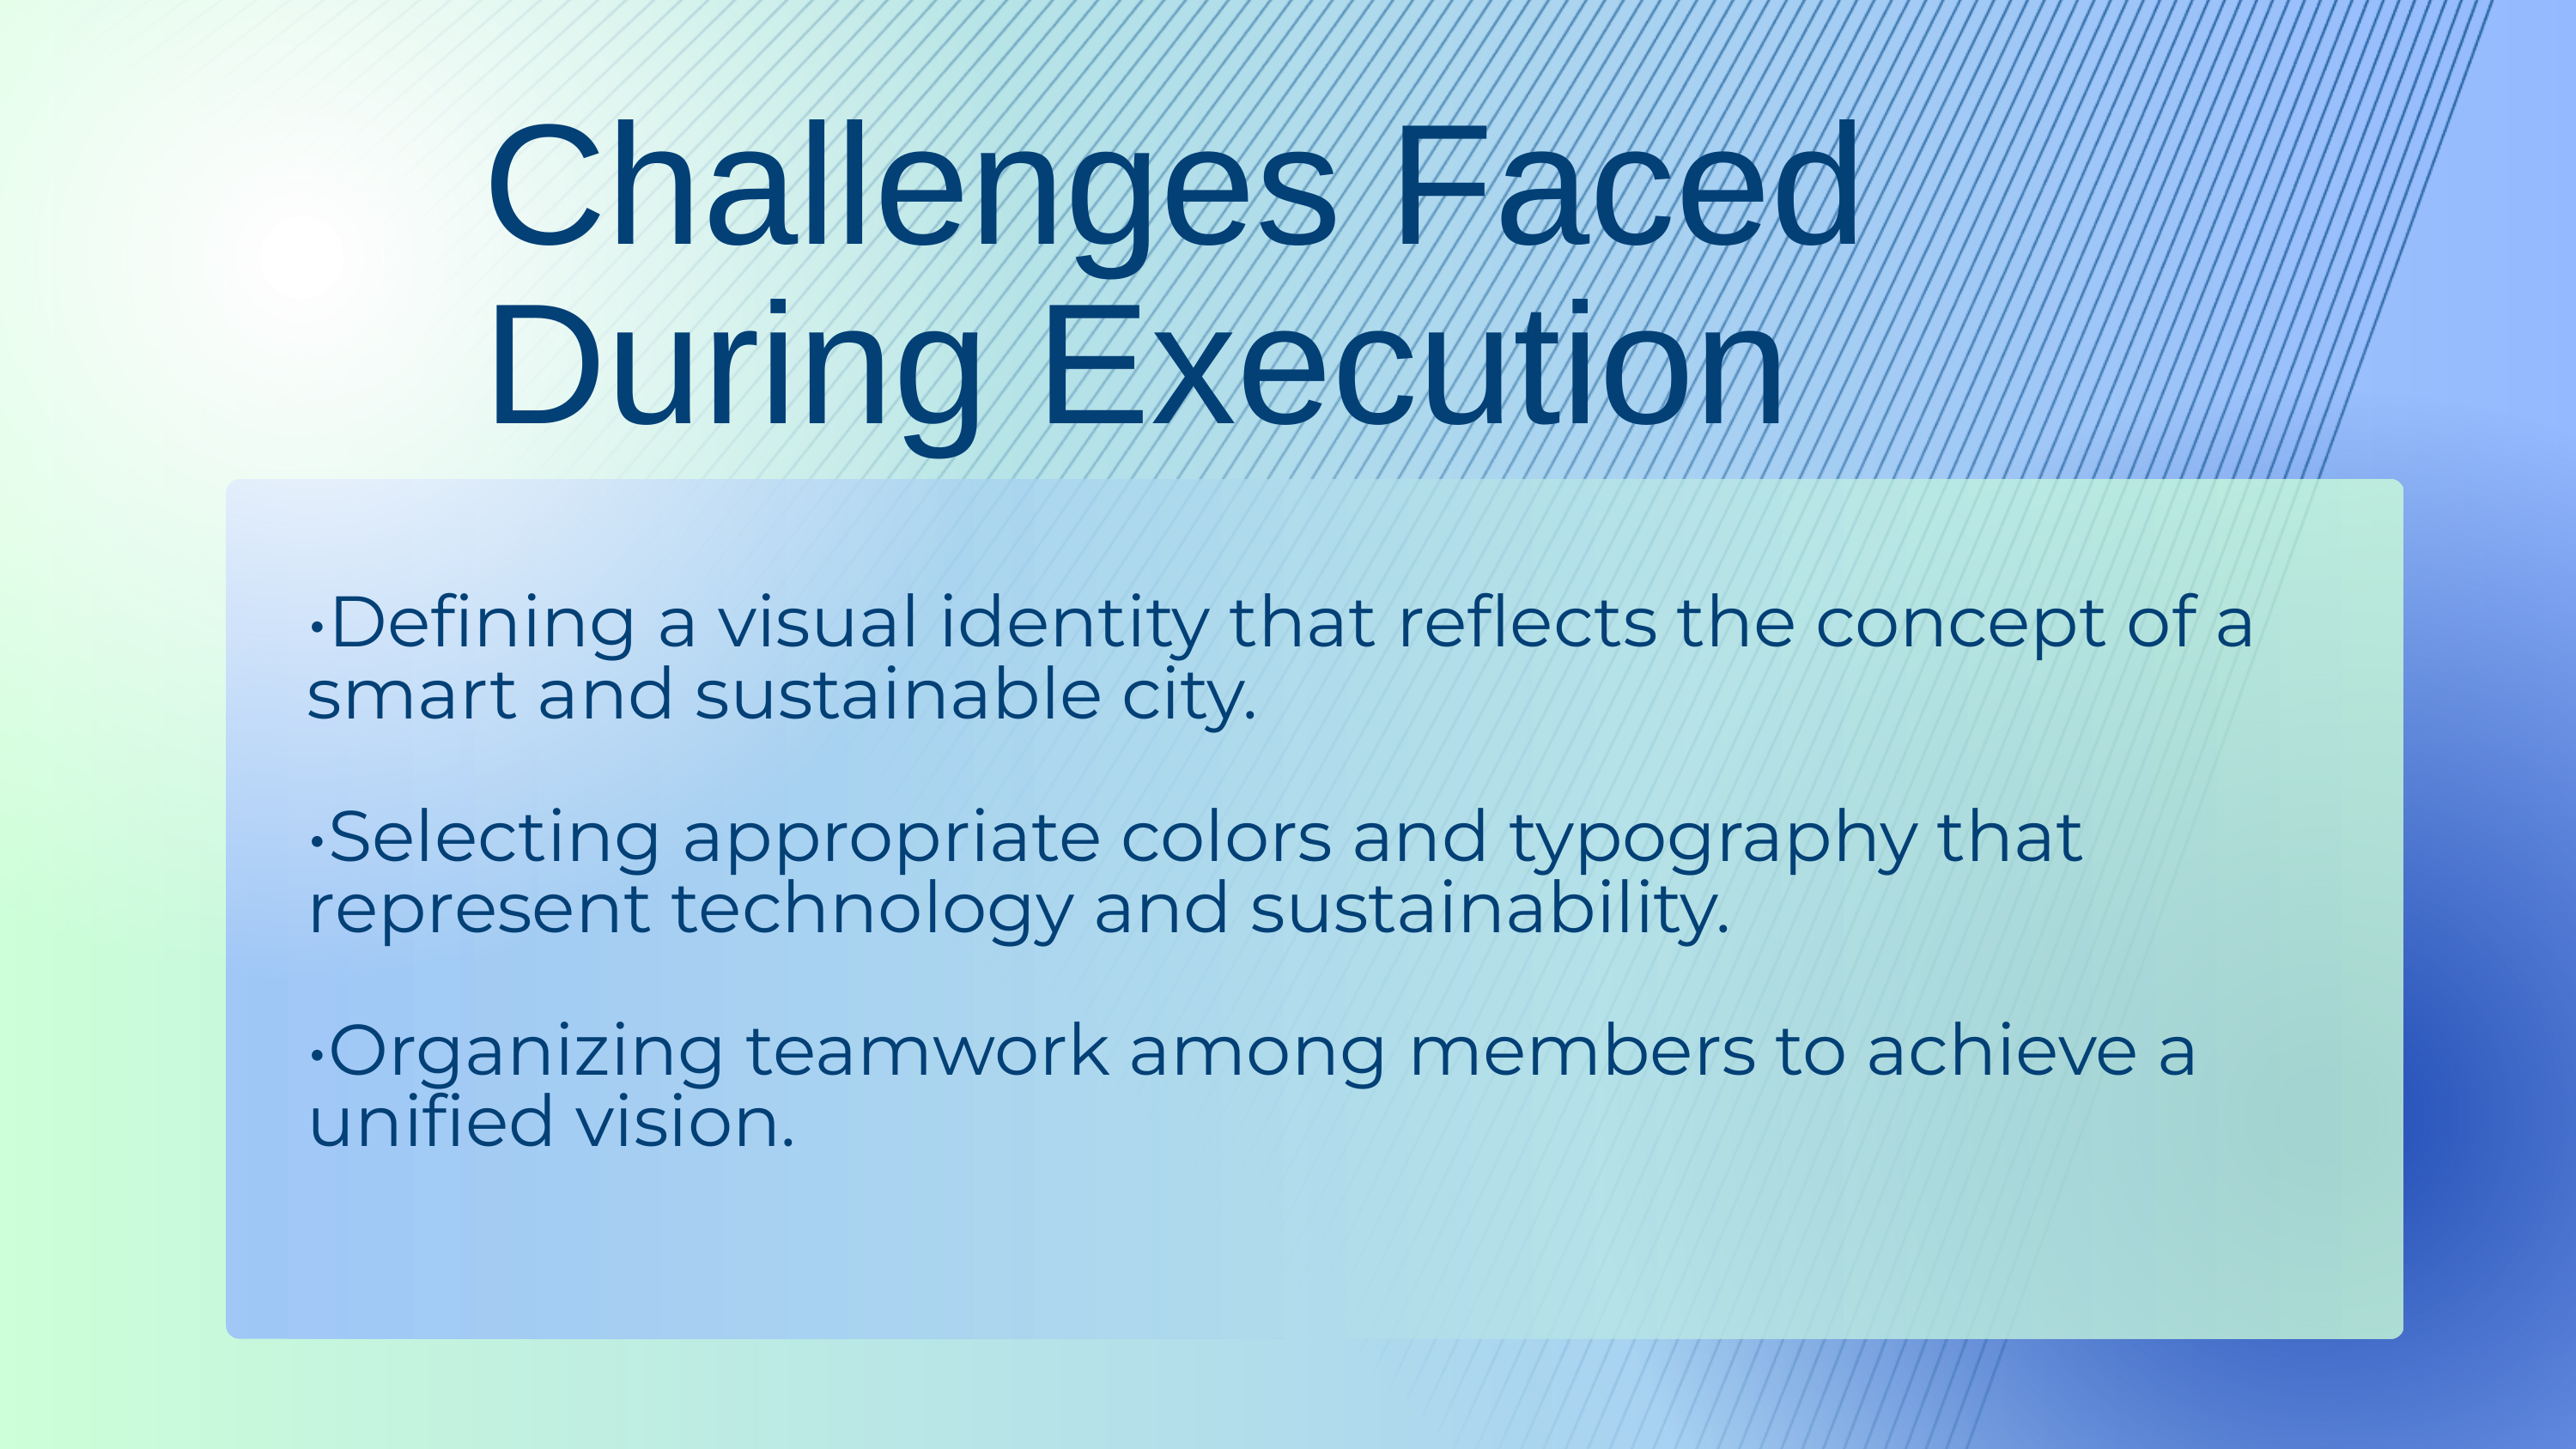

Challenges Faced During Execution

•Defining a visual identity that reflects the concept of a smart and sustainable city.

•Selecting appropriate colors and typography that represent technology and sustainability.

•Organizing teamwork among members to achieve a unified vision.